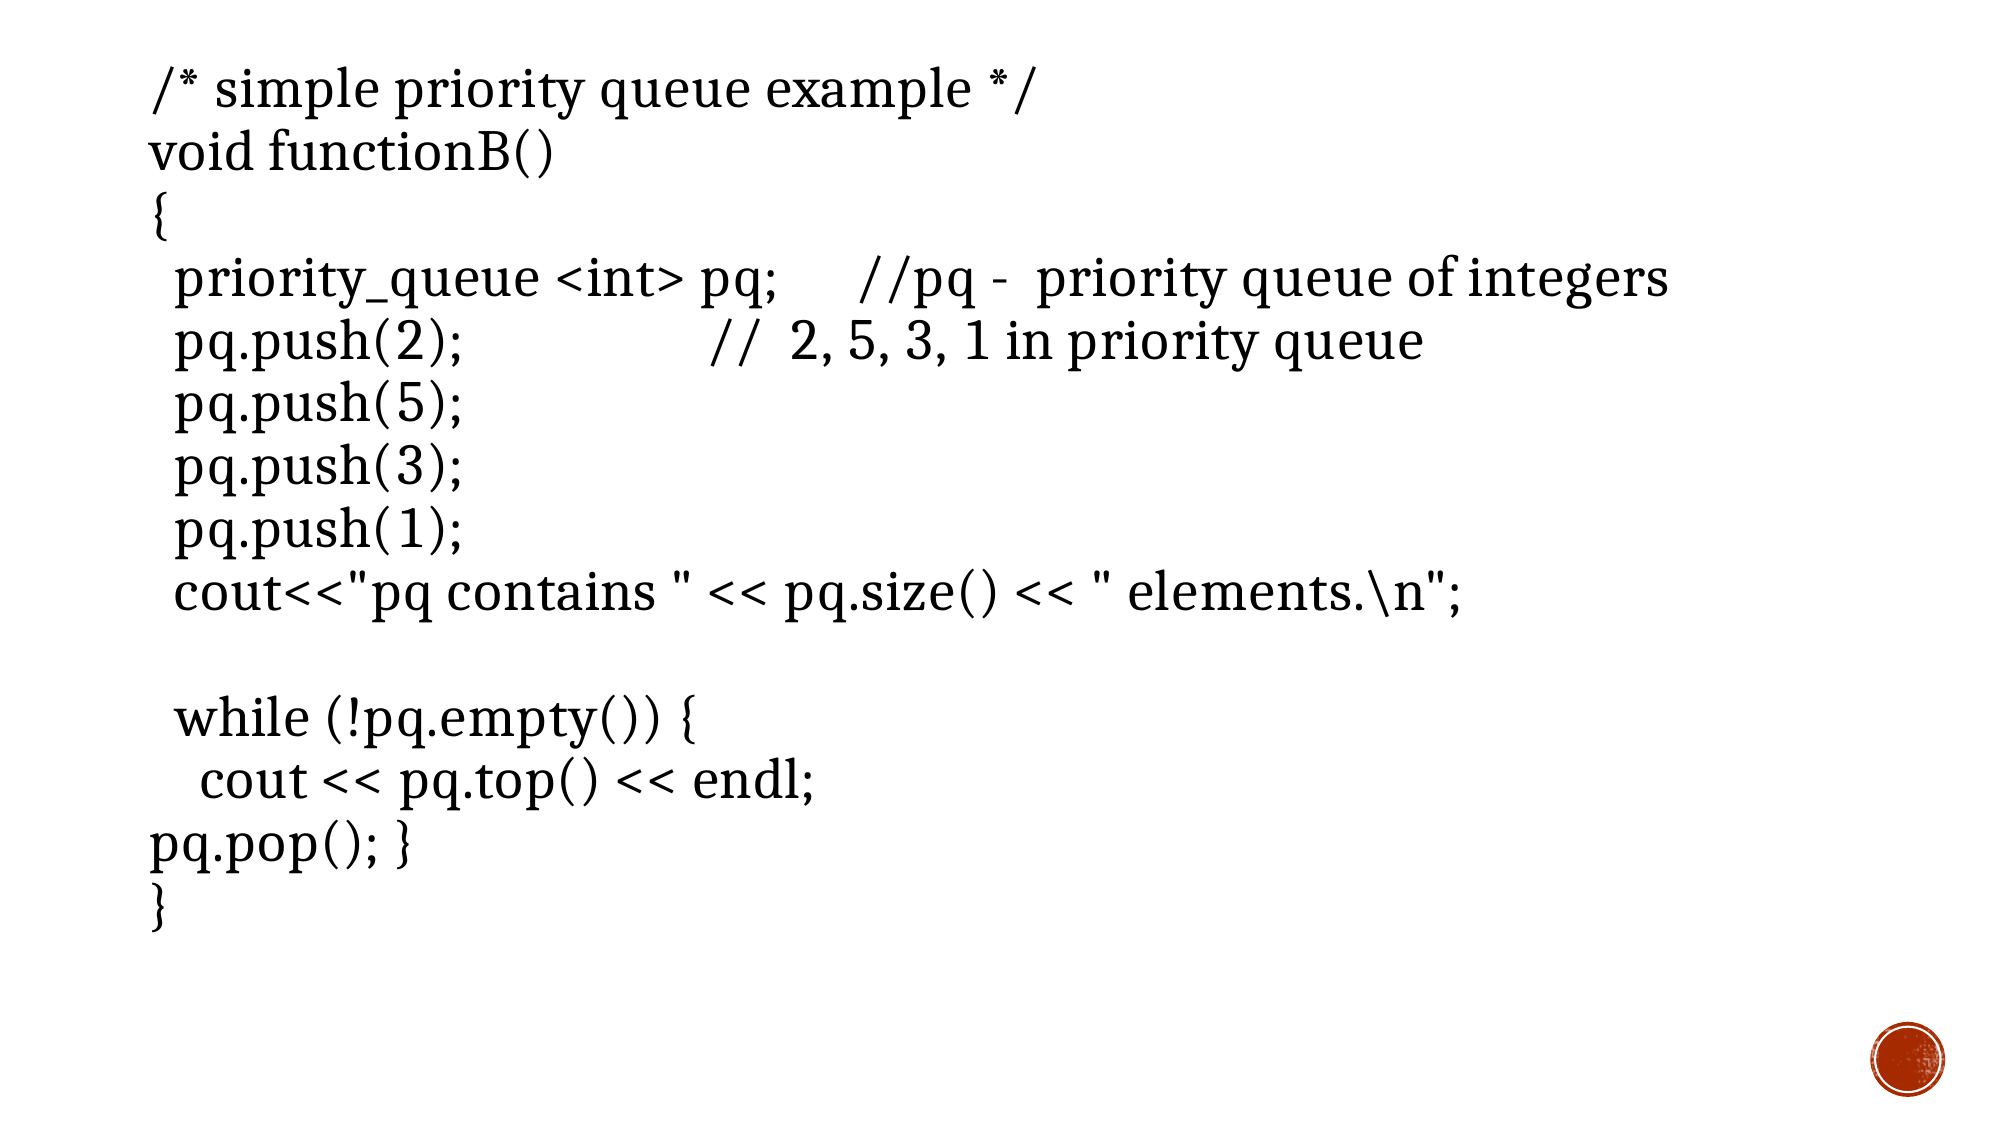

/* simple priority queue example */
void functionB()
{
  priority_queue <int> pq;      //pq -  priority queue of integers
  pq.push(2);                   //  2, 5, 3, 1 in priority queue
  pq.push(5);
  pq.push(3);
  pq.push(1);
  cout<<"pq contains " << pq.size() << " elements.\n";

  while (!pq.empty()) {
    cout << pq.top() << endl;
pq.pop(); }
}